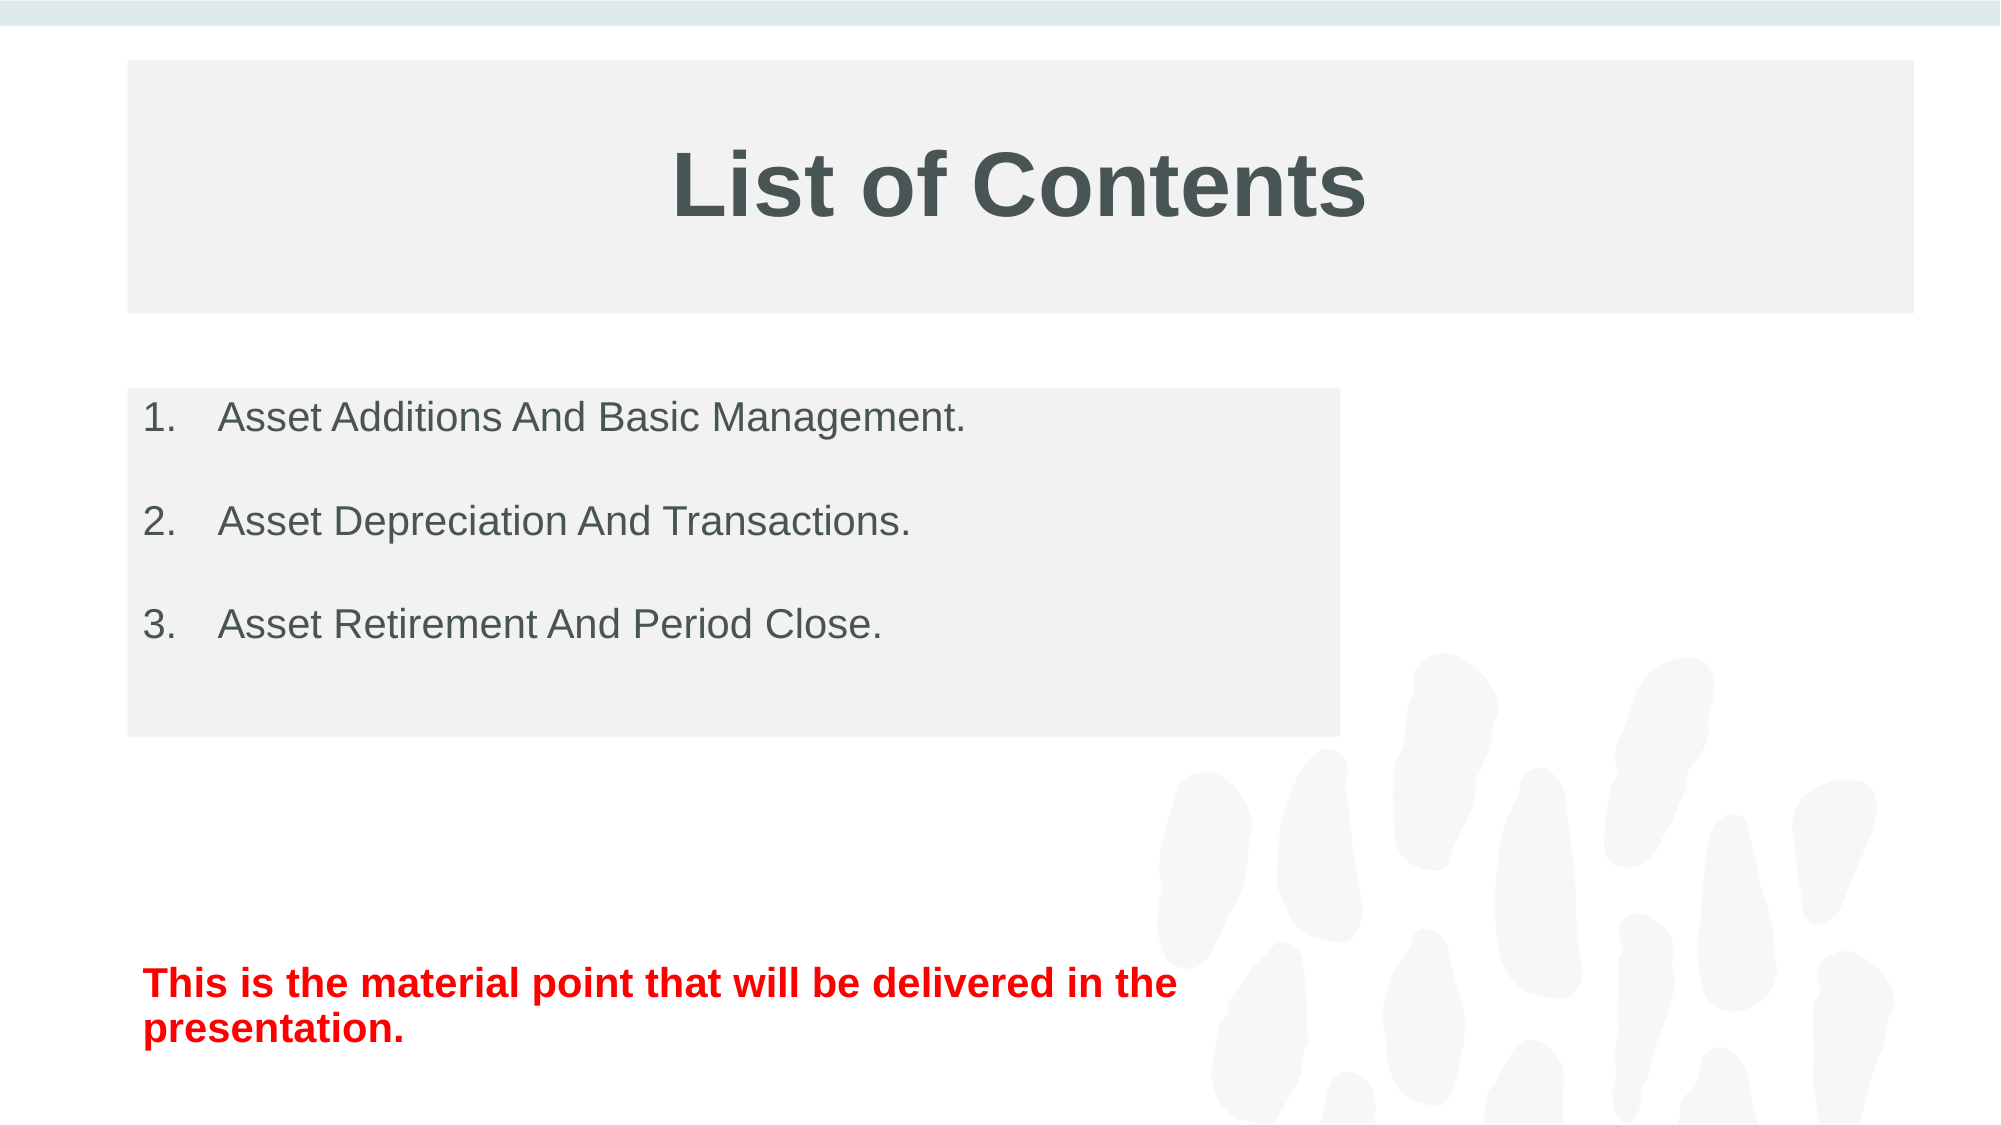

# List of Contents
Asset Additions And Basic Management.
Asset Depreciation And Transactions.
Asset Retirement And Period Close.

This is the material point that will be delivered in the presentation.